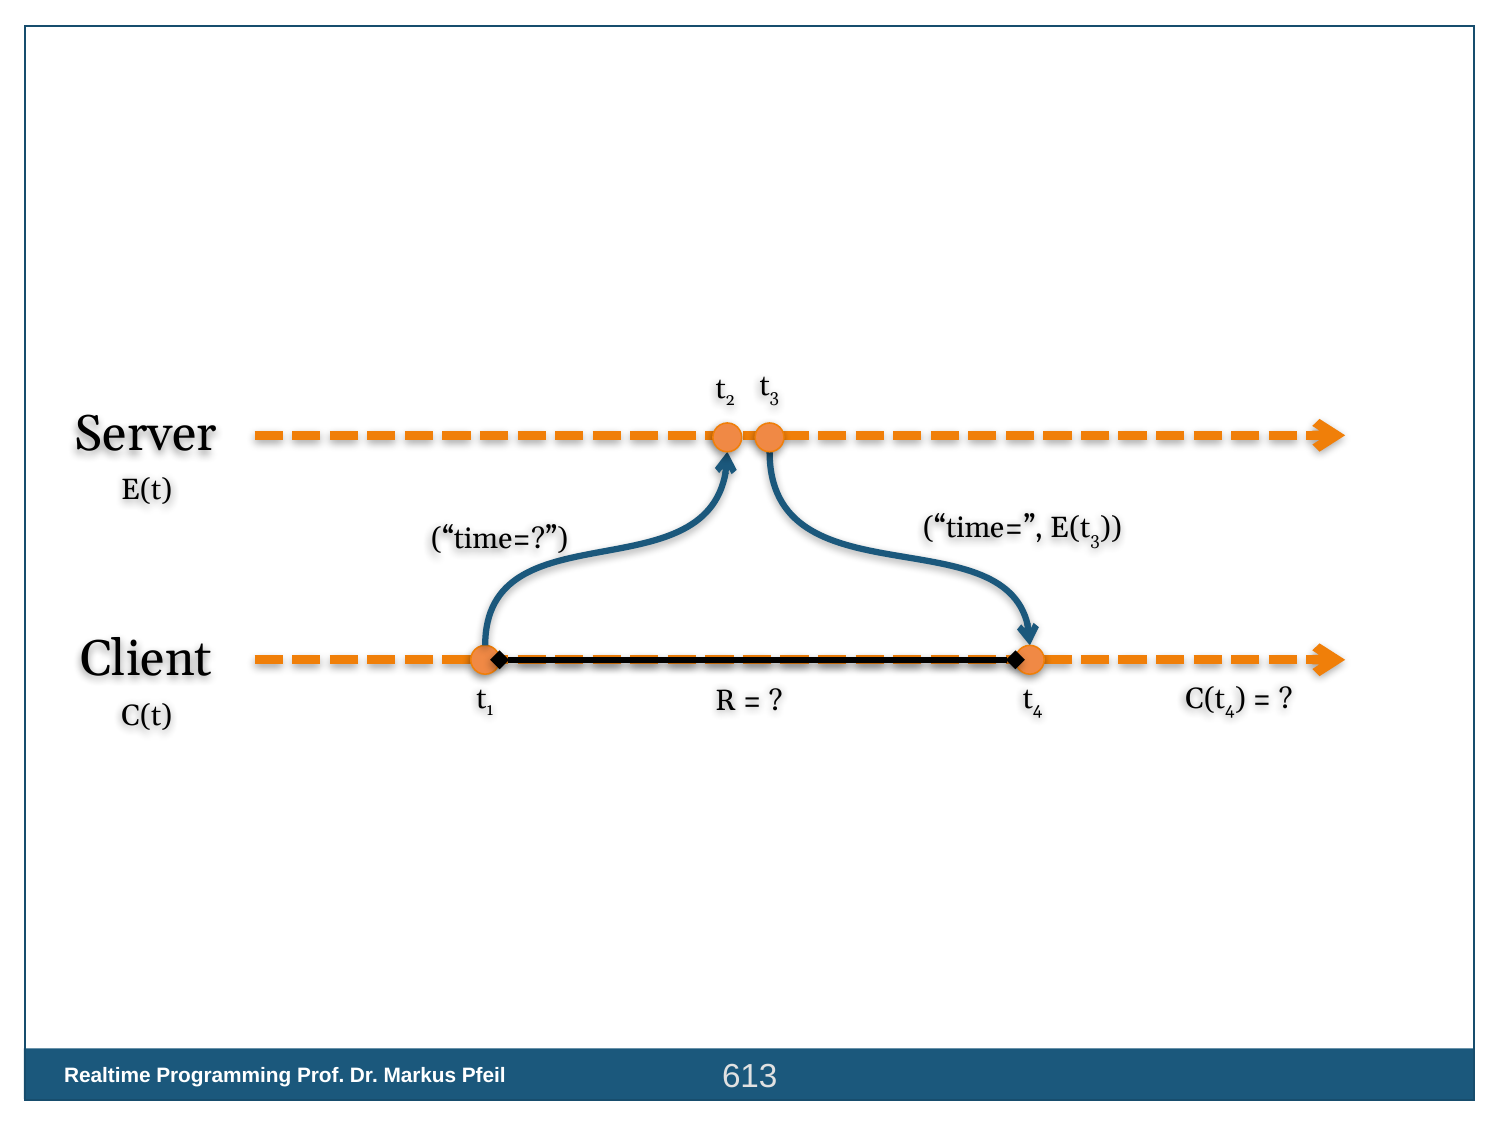

t3
t2
Server

E(t)
(“time=”, E(t3))
(“time=?”)
Client

t1
R = ?
C(t4) = ?
t4
C(t)
613
Realtime Programming Prof. Dr. Markus Pfeil